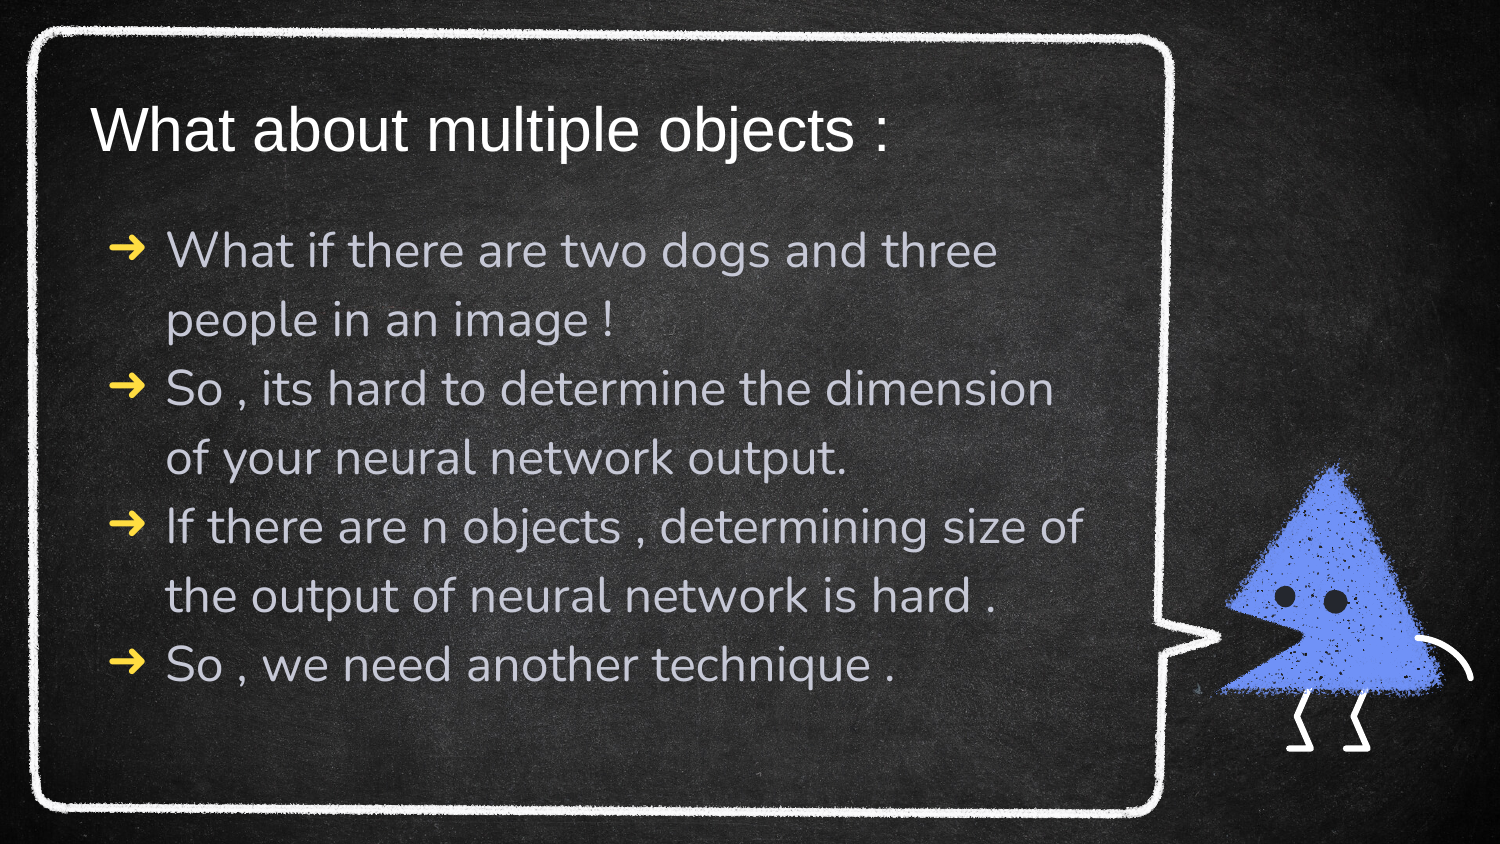

11
# What about multiple objects :
What if there are two dogs and three people in an image !
So , its hard to determine the dimension of your neural network output.
If there are n objects , determining size of the output of neural network is hard .
So , we need another technique .